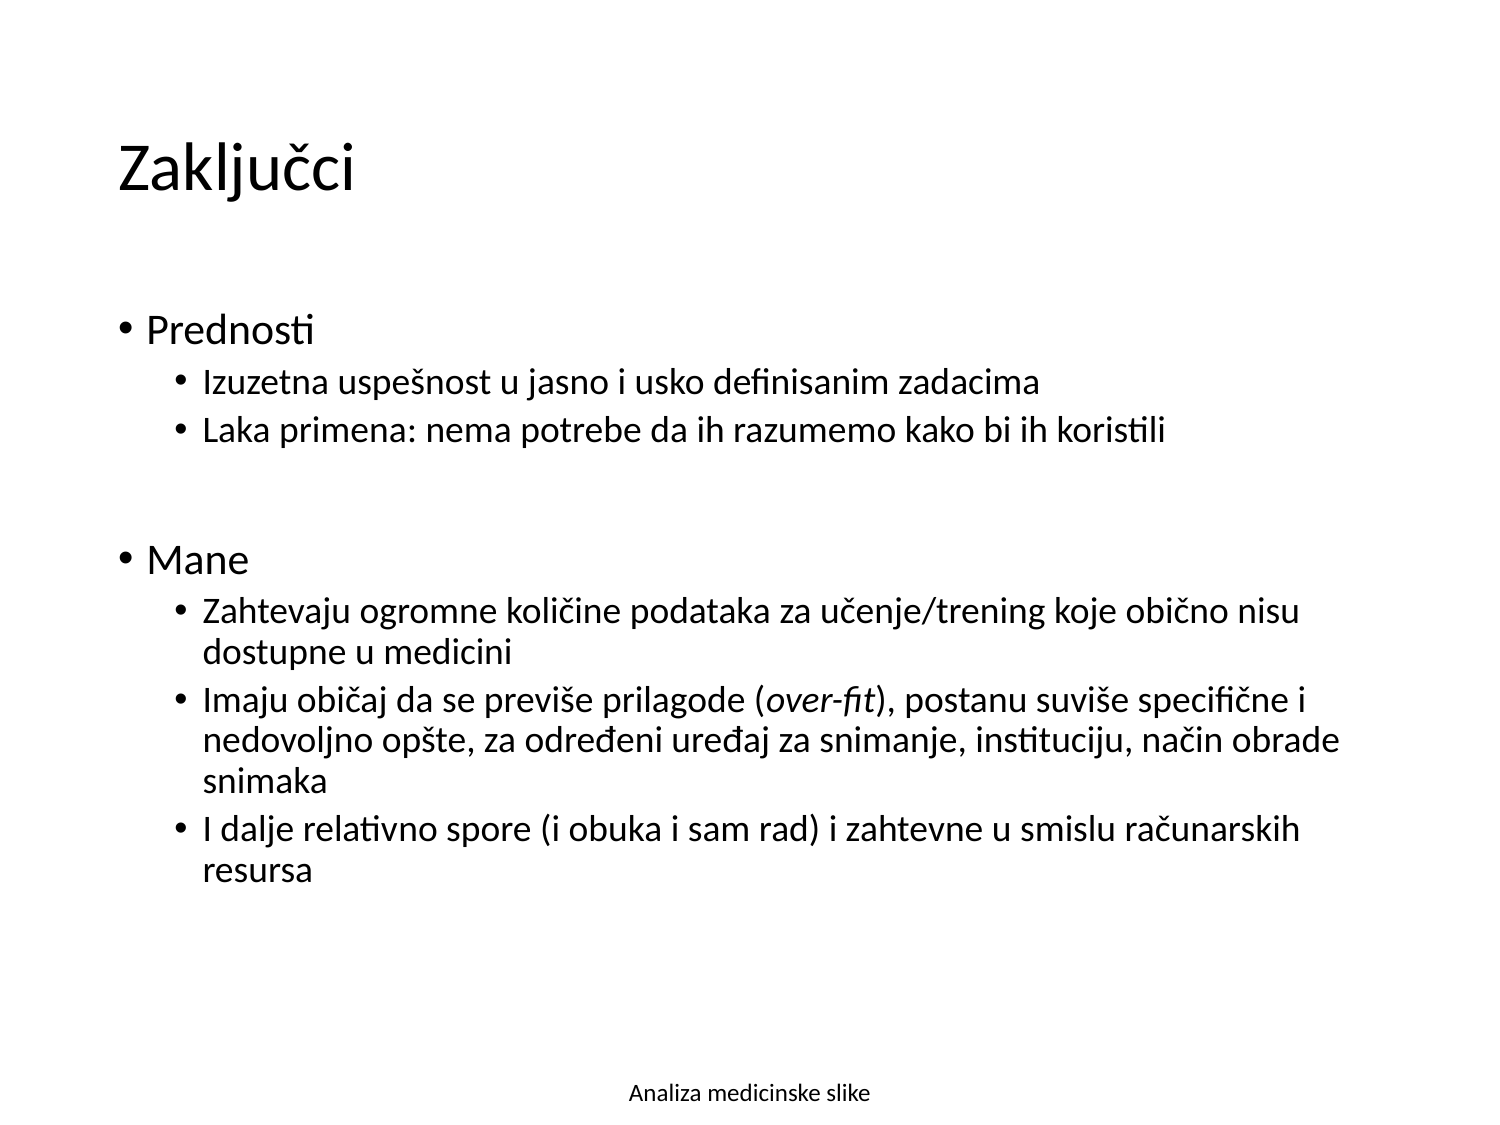

# Zaključci
Prednosti
Izuzetna uspešnost u jasno i usko definisanim zadacima
Laka primena: nema potrebe da ih razumemo kako bi ih koristili

Mane
Zahtevaju ogromne količine podataka za učenje/trening koje obično nisu dostupne u medicini
Imaju običaj da se previše prilagode (over-fit), postanu suviše specifične i nedovoljno opšte, za određeni uređaj za snimanje, instituciju, način obrade snimaka
I dalje relativno spore (i obuka i sam rad) i zahtevne u smislu računarskih resursa

Analiza medicinske slike